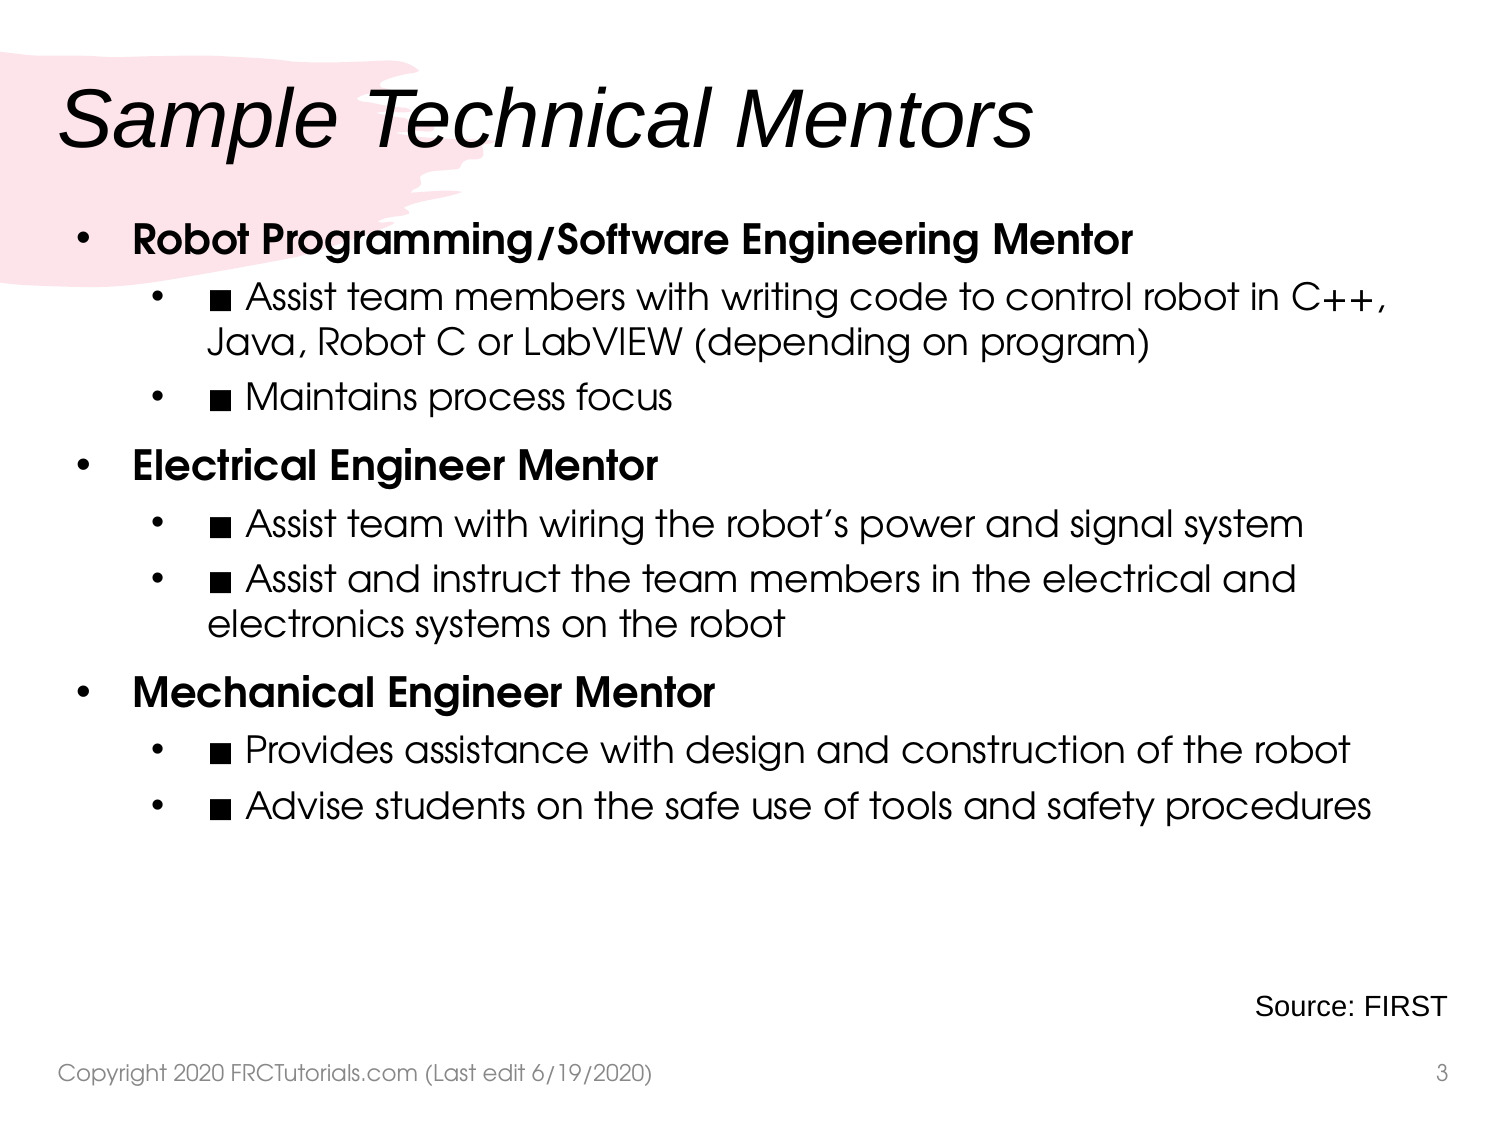

# Sample Technical Mentors
Robot Programming/Software Engineering Mentor
■ Assist team members with writing code to control robot in C++, Java, Robot C or LabVIEW (depending on program)
■ Maintains process focus
Electrical Engineer Mentor
■ Assist team with wiring the robot’s power and signal system
■ Assist and instruct the team members in the electrical and electronics systems on the robot
Mechanical Engineer Mentor
■ Provides assistance with design and construction of the robot
■ Advise students on the safe use of tools and safety procedures
Source: FIRST
Copyright 2020 FRCTutorials.com (Last edit 6/19/2020)
3